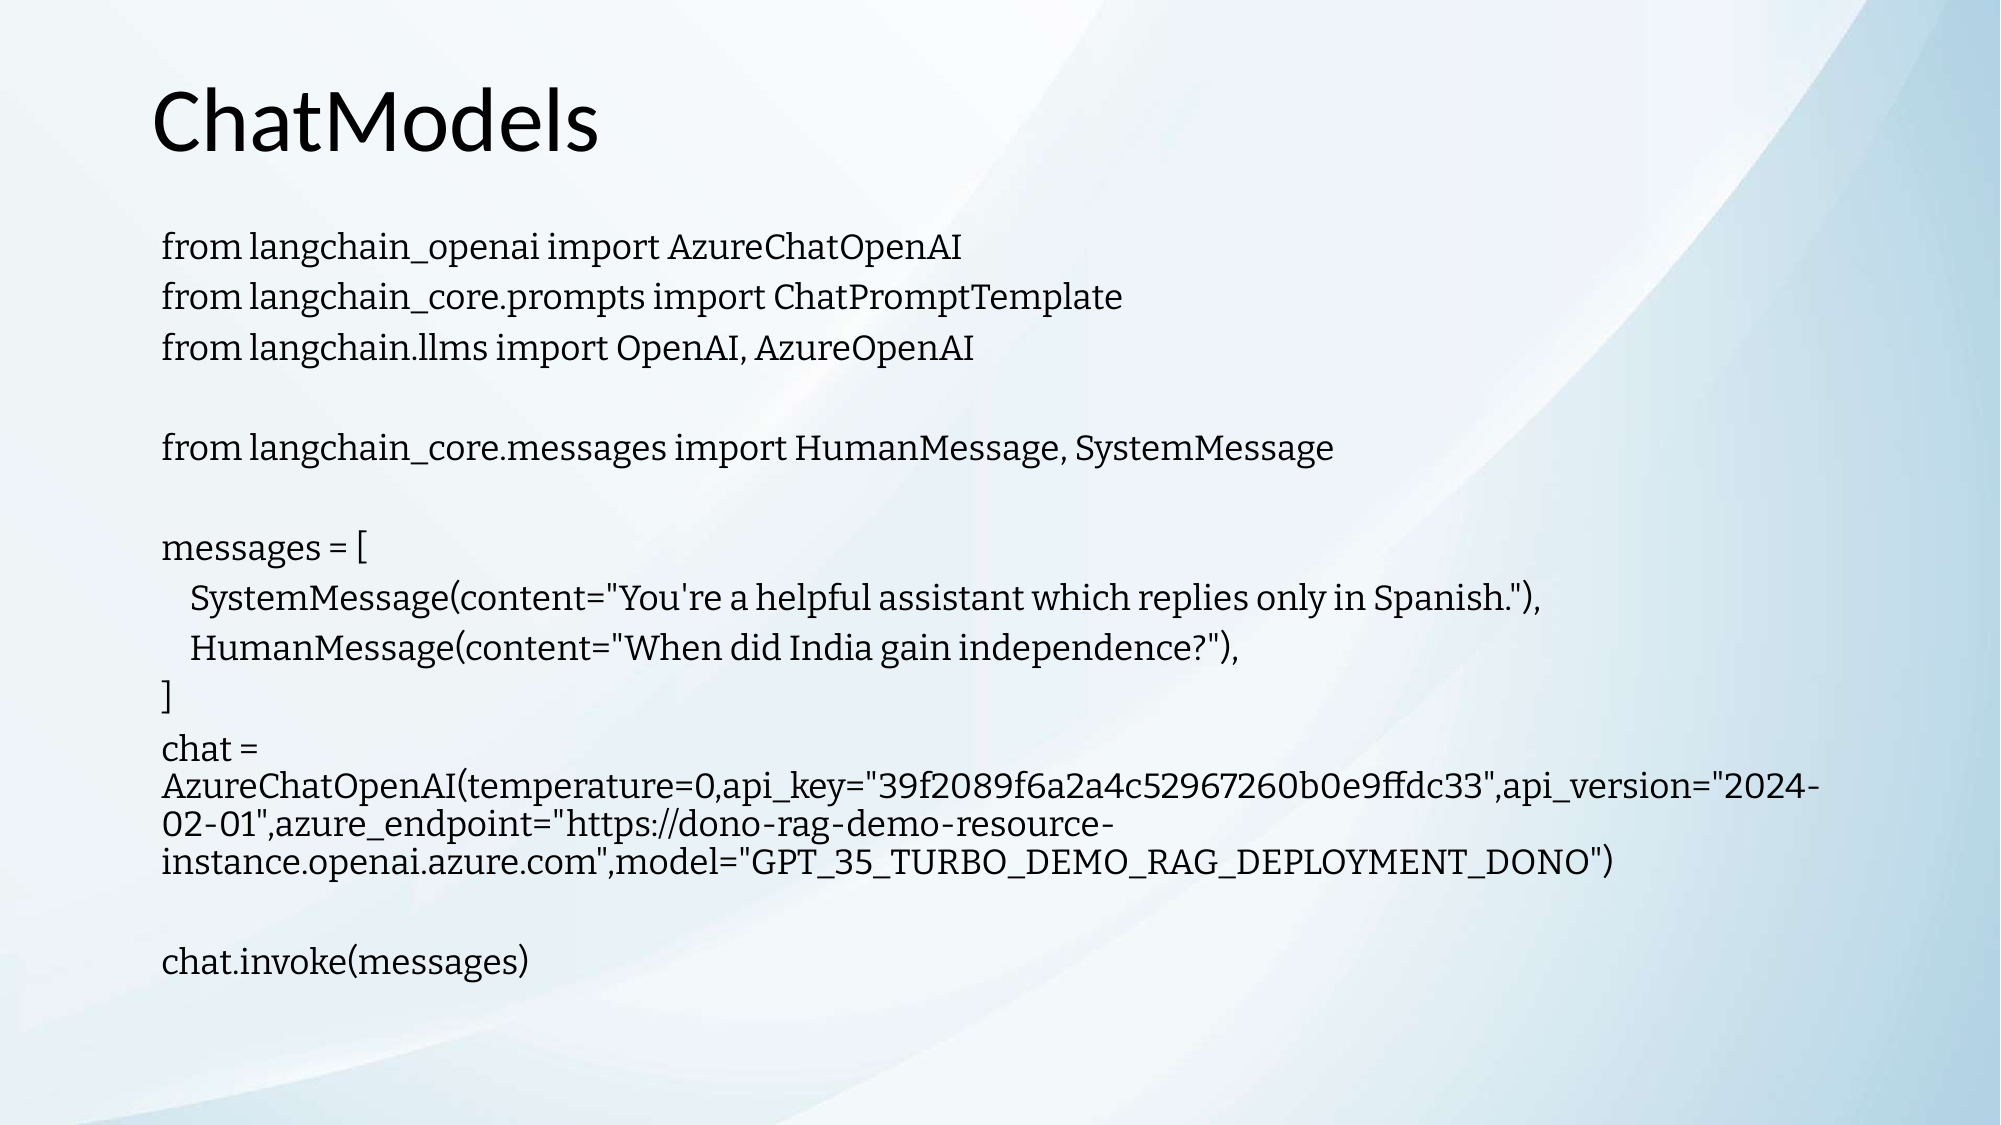

# ChatModels
from langchain_openai import AzureChatOpenAI
from langchain_core.prompts import ChatPromptTemplate
from langchain.llms import OpenAI, AzureOpenAI

from langchain_core.messages import HumanMessage, SystemMessage

messages = [
    SystemMessage(content="You're a helpful assistant which replies only in Spanish."),
    HumanMessage(content="When did India gain independence?"),
]
chat = AzureChatOpenAI(temperature=0,api_key="39f2089f6a2a4c52967260b0e9ffdc33",api_version="2024-02-01",azure_endpoint="https://dono-rag-demo-resource-instance.openai.azure.com",model="GPT_35_TURBO_DEMO_RAG_DEPLOYMENT_DONO")

chat.invoke(messages)